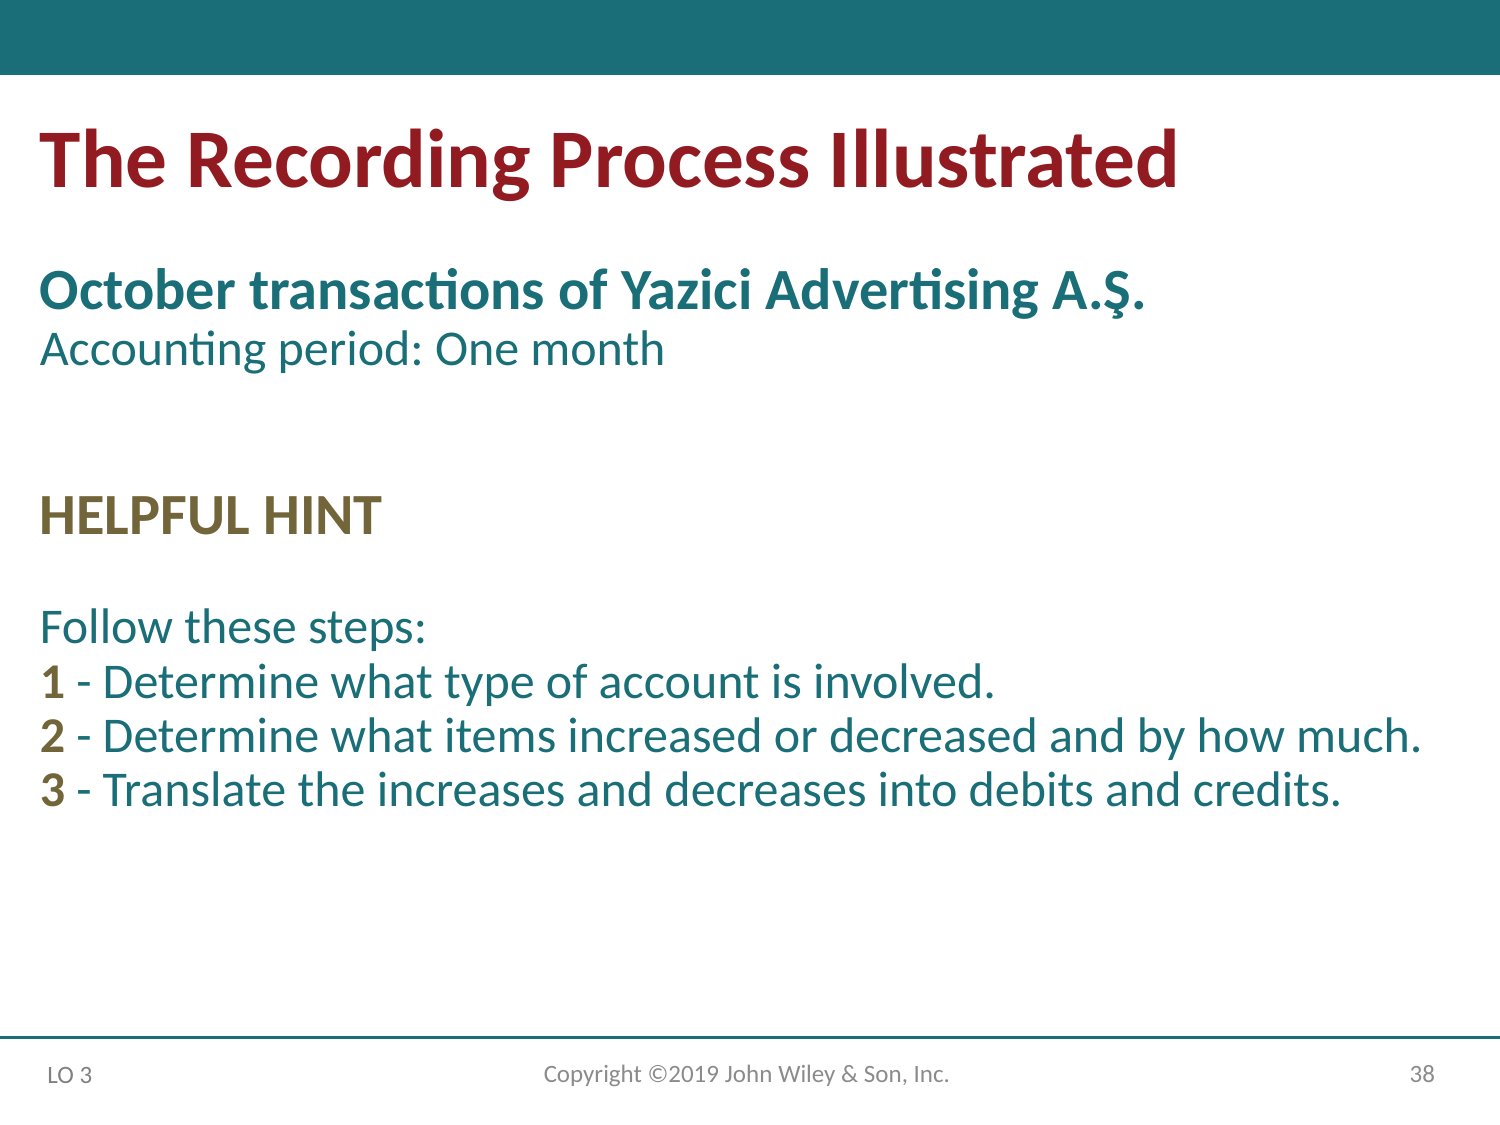

The Recording Process Illustrated
October transactions of Yazici Advertising A.Ş.
Accounting period: One month
HELPFUL HINT
Follow these steps:
1 - Determine what type of account is involved.
2 - Determine what items increased or decreased and by how much.
3 - Translate the increases and decreases into debits and credits.
Copyright ©2019 John Wiley & Son, Inc.
38
LO 3